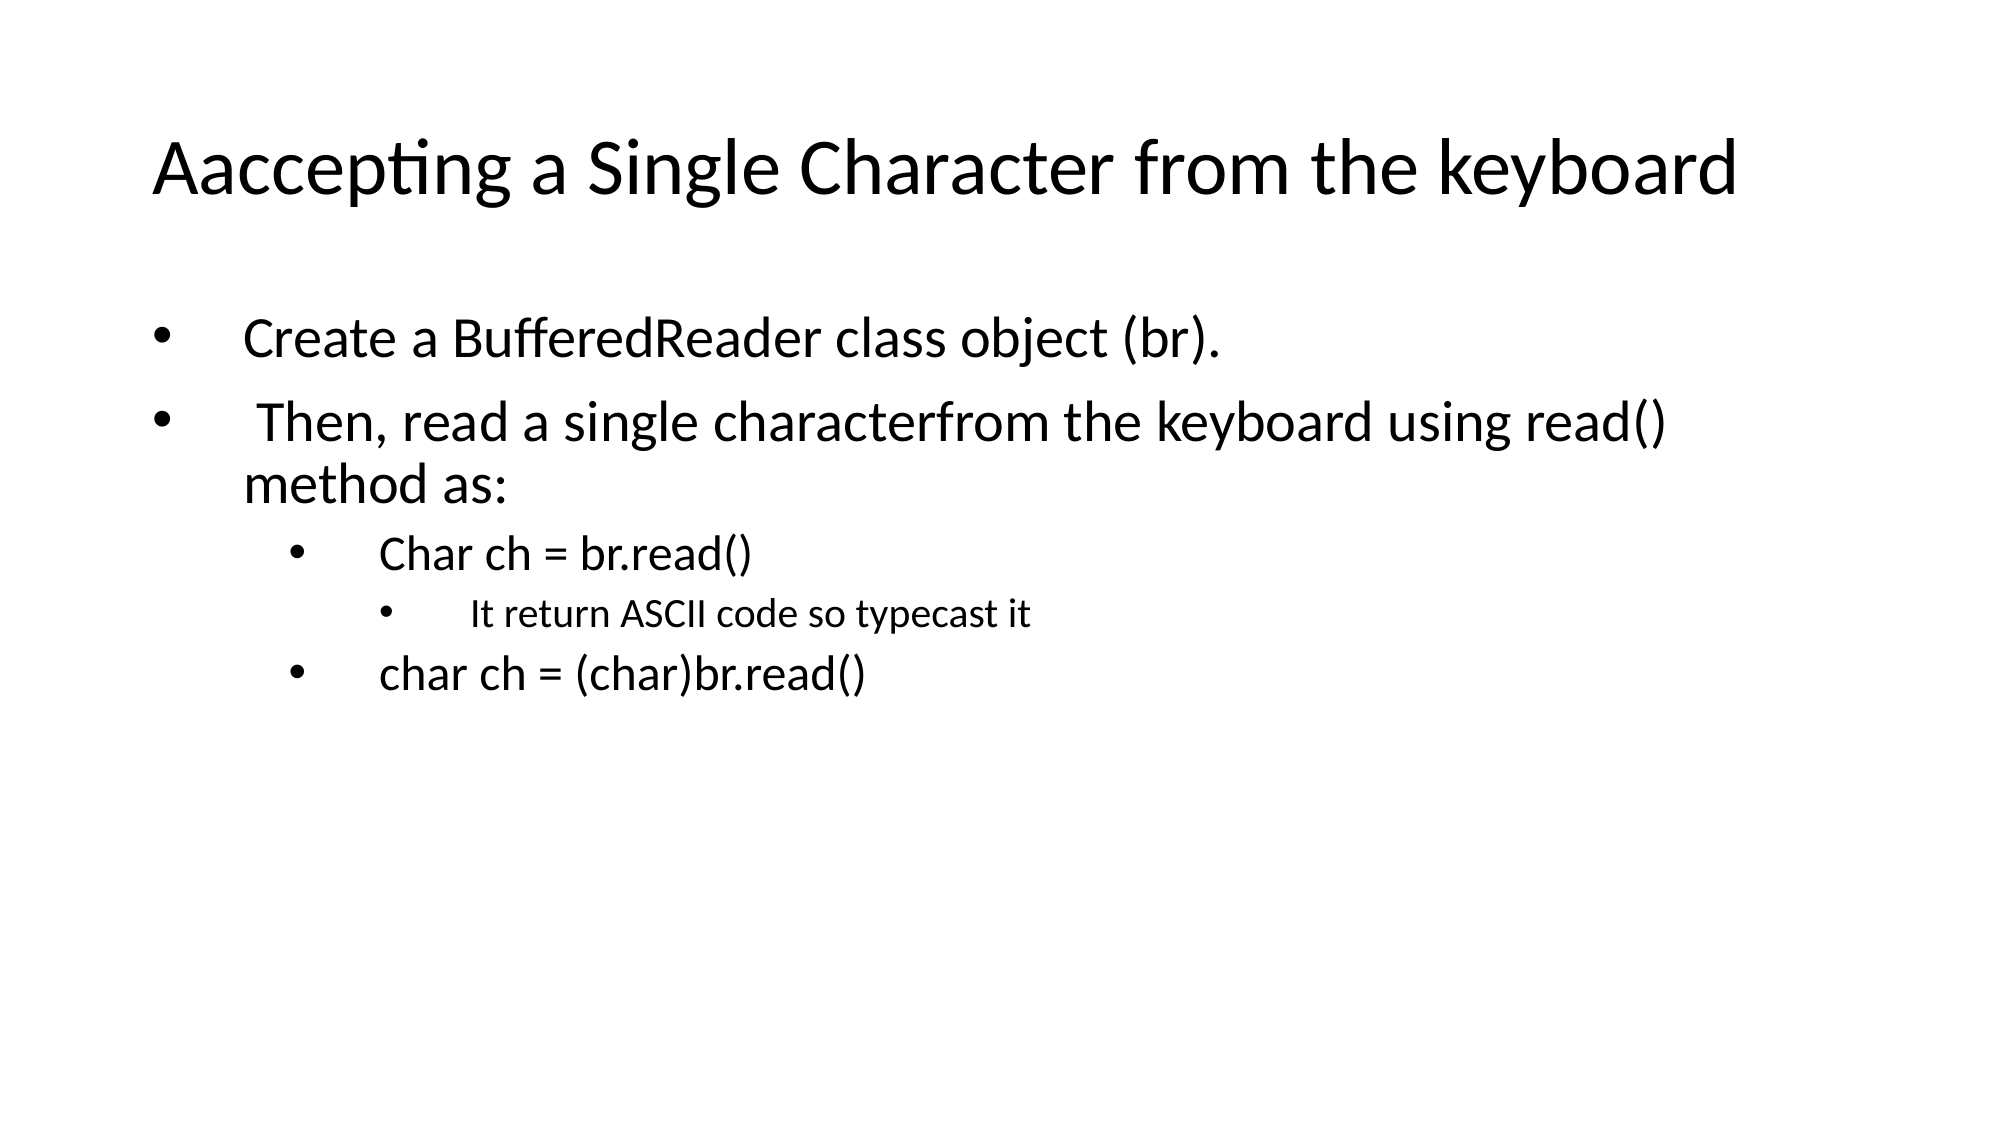

# Aaccepting a Single Character from the keyboard
Create a BufferedReader class object (br).
 Then, read a single characterfrom the keyboard using read() method as:
Char ch = br.read()
It return ASCII code so typecast it
char ch = (char)br.read()